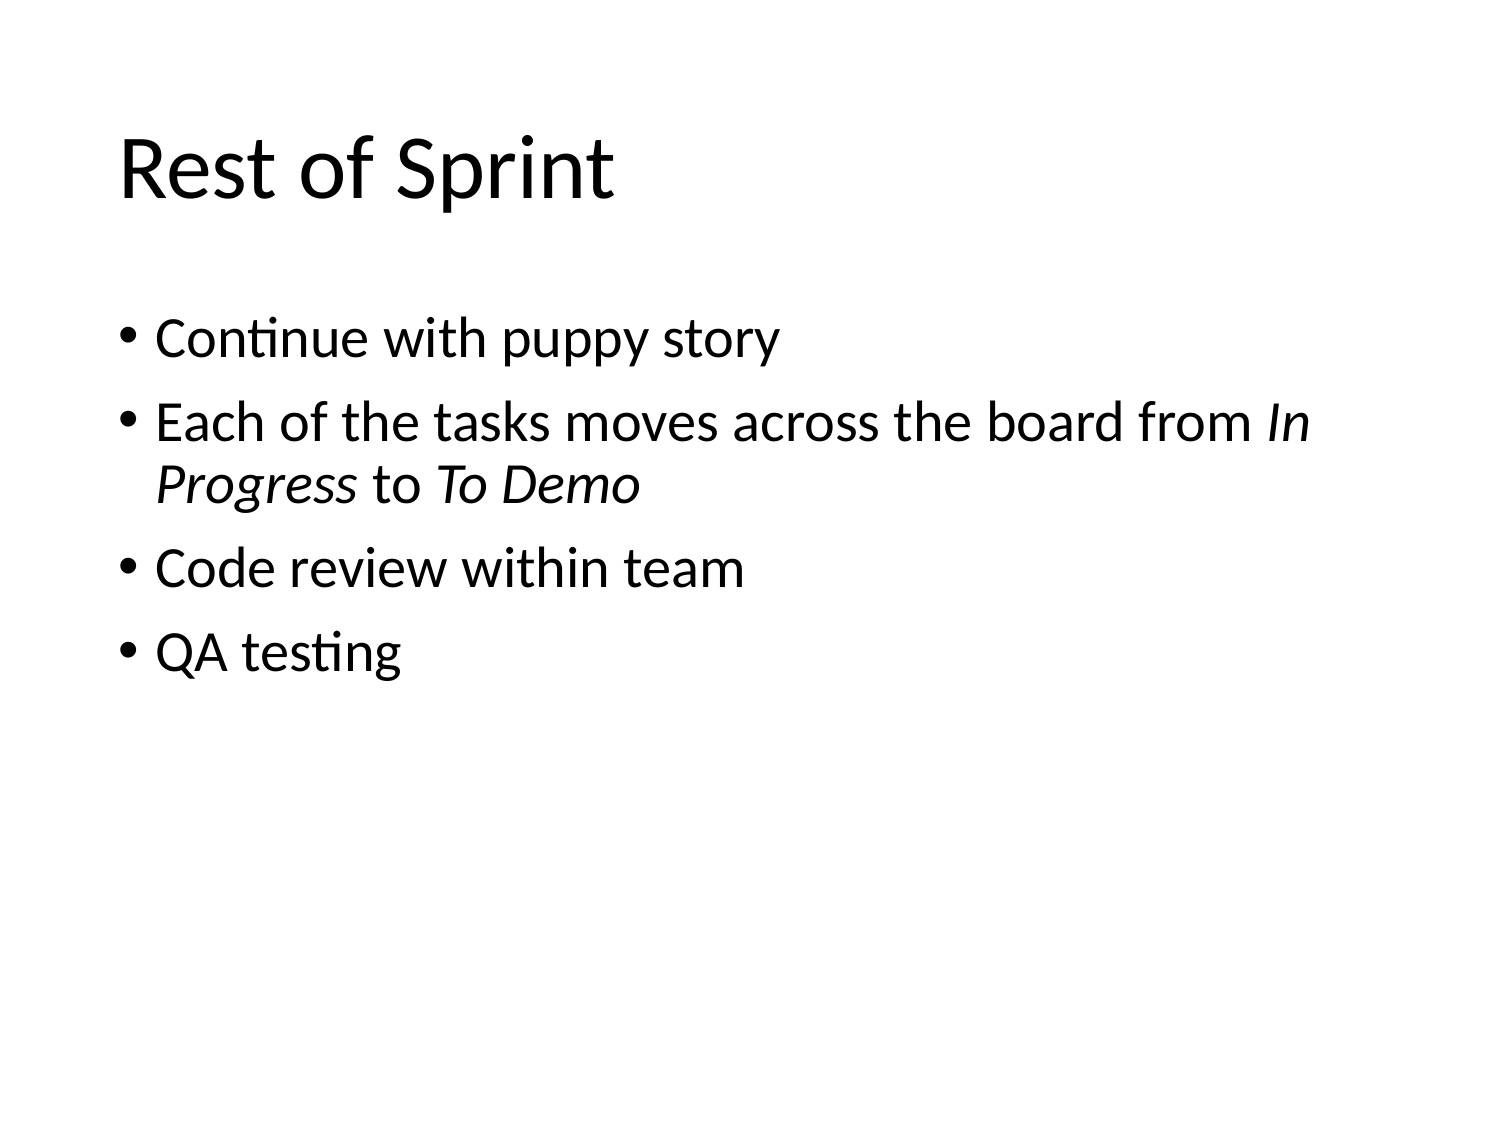

# Rest of Sprint
Continue with puppy story
Each of the tasks moves across the board from In Progress to To Demo
Code review within team
QA testing